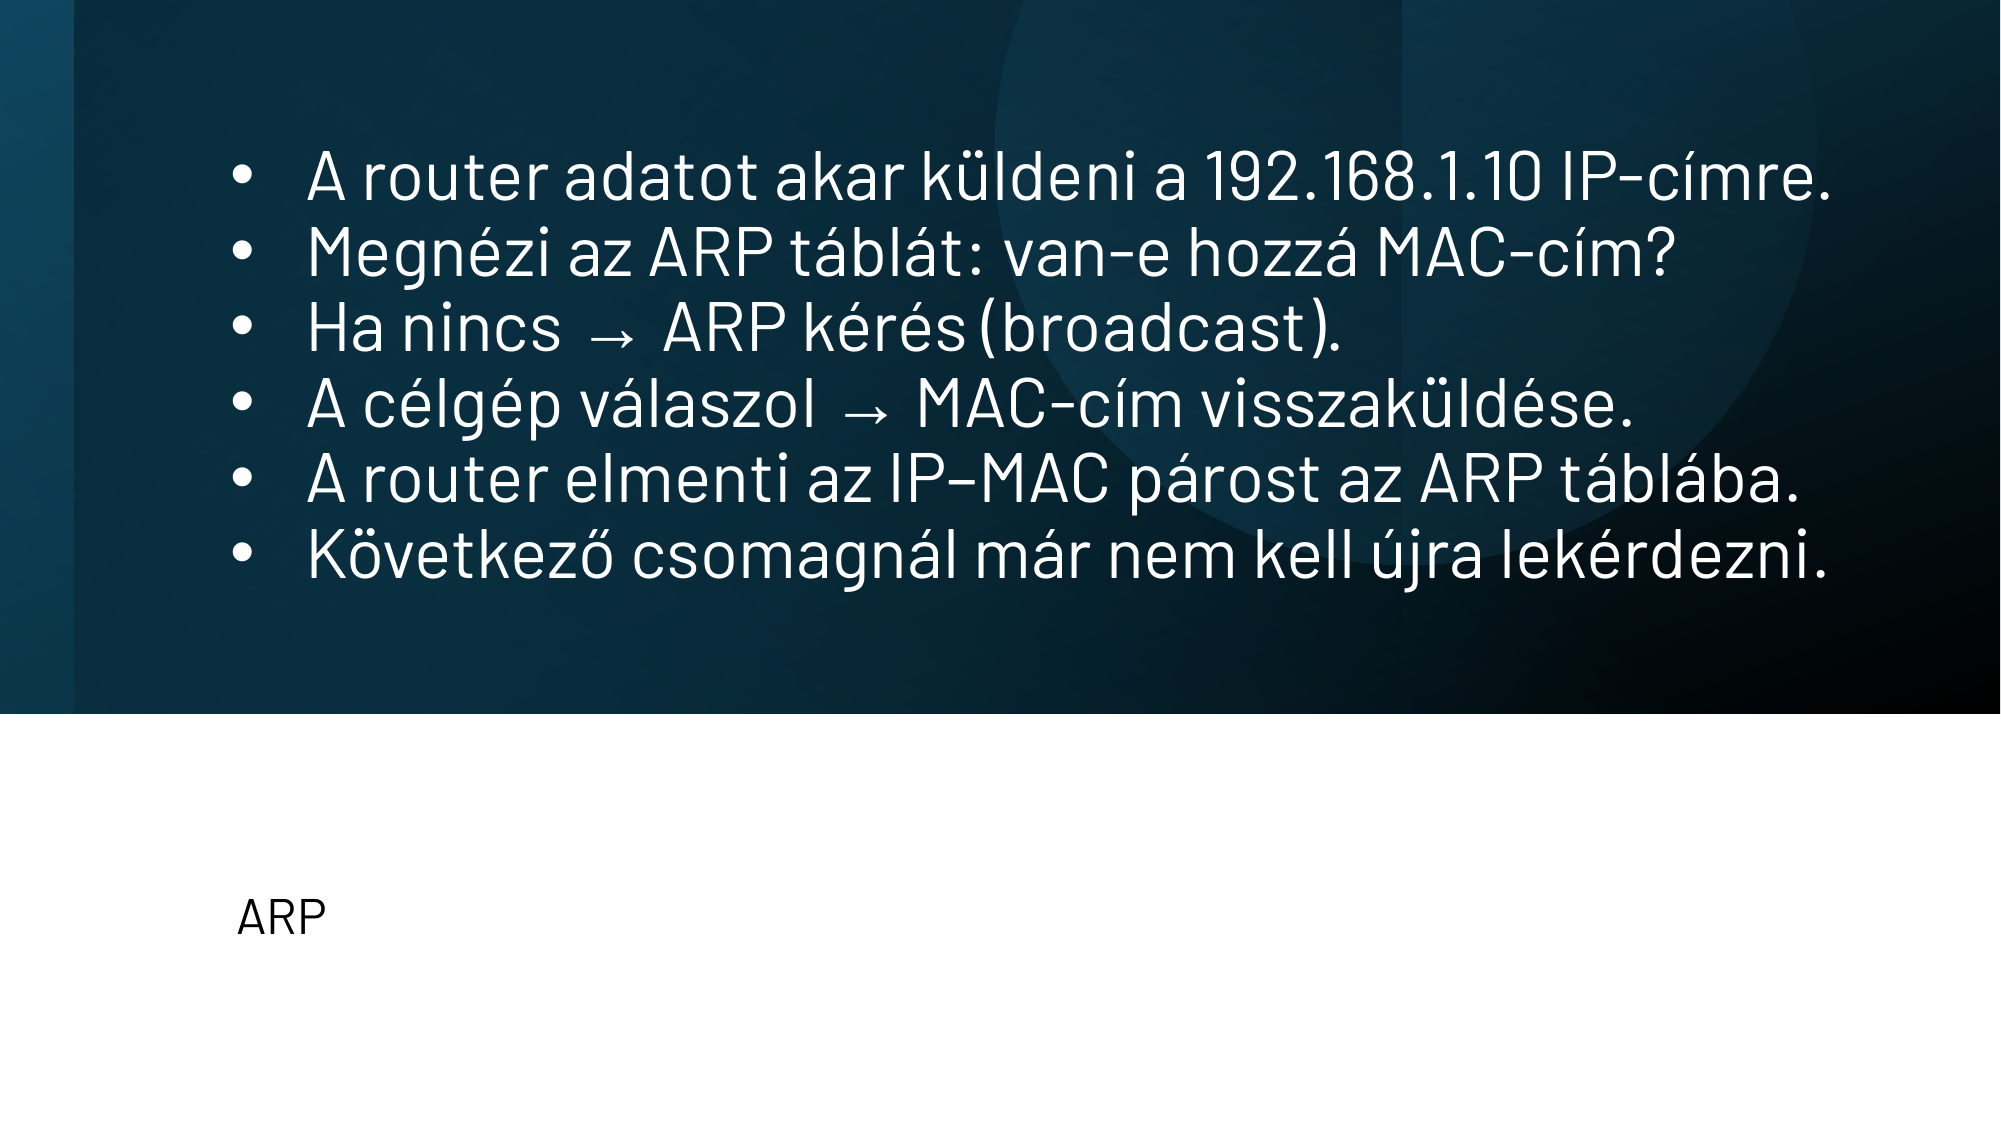

# A router adatot akar küldeni a 192.168.1.10 IP-címre.
Megnézi az ARP táblát: van-e hozzá MAC-cím?
Ha nincs → ARP kérés (broadcast).
A célgép válaszol → MAC-cím visszaküldése.
A router elmenti az IP–MAC párost az ARP táblába.
Következő csomagnál már nem kell újra lekérdezni.
ARP